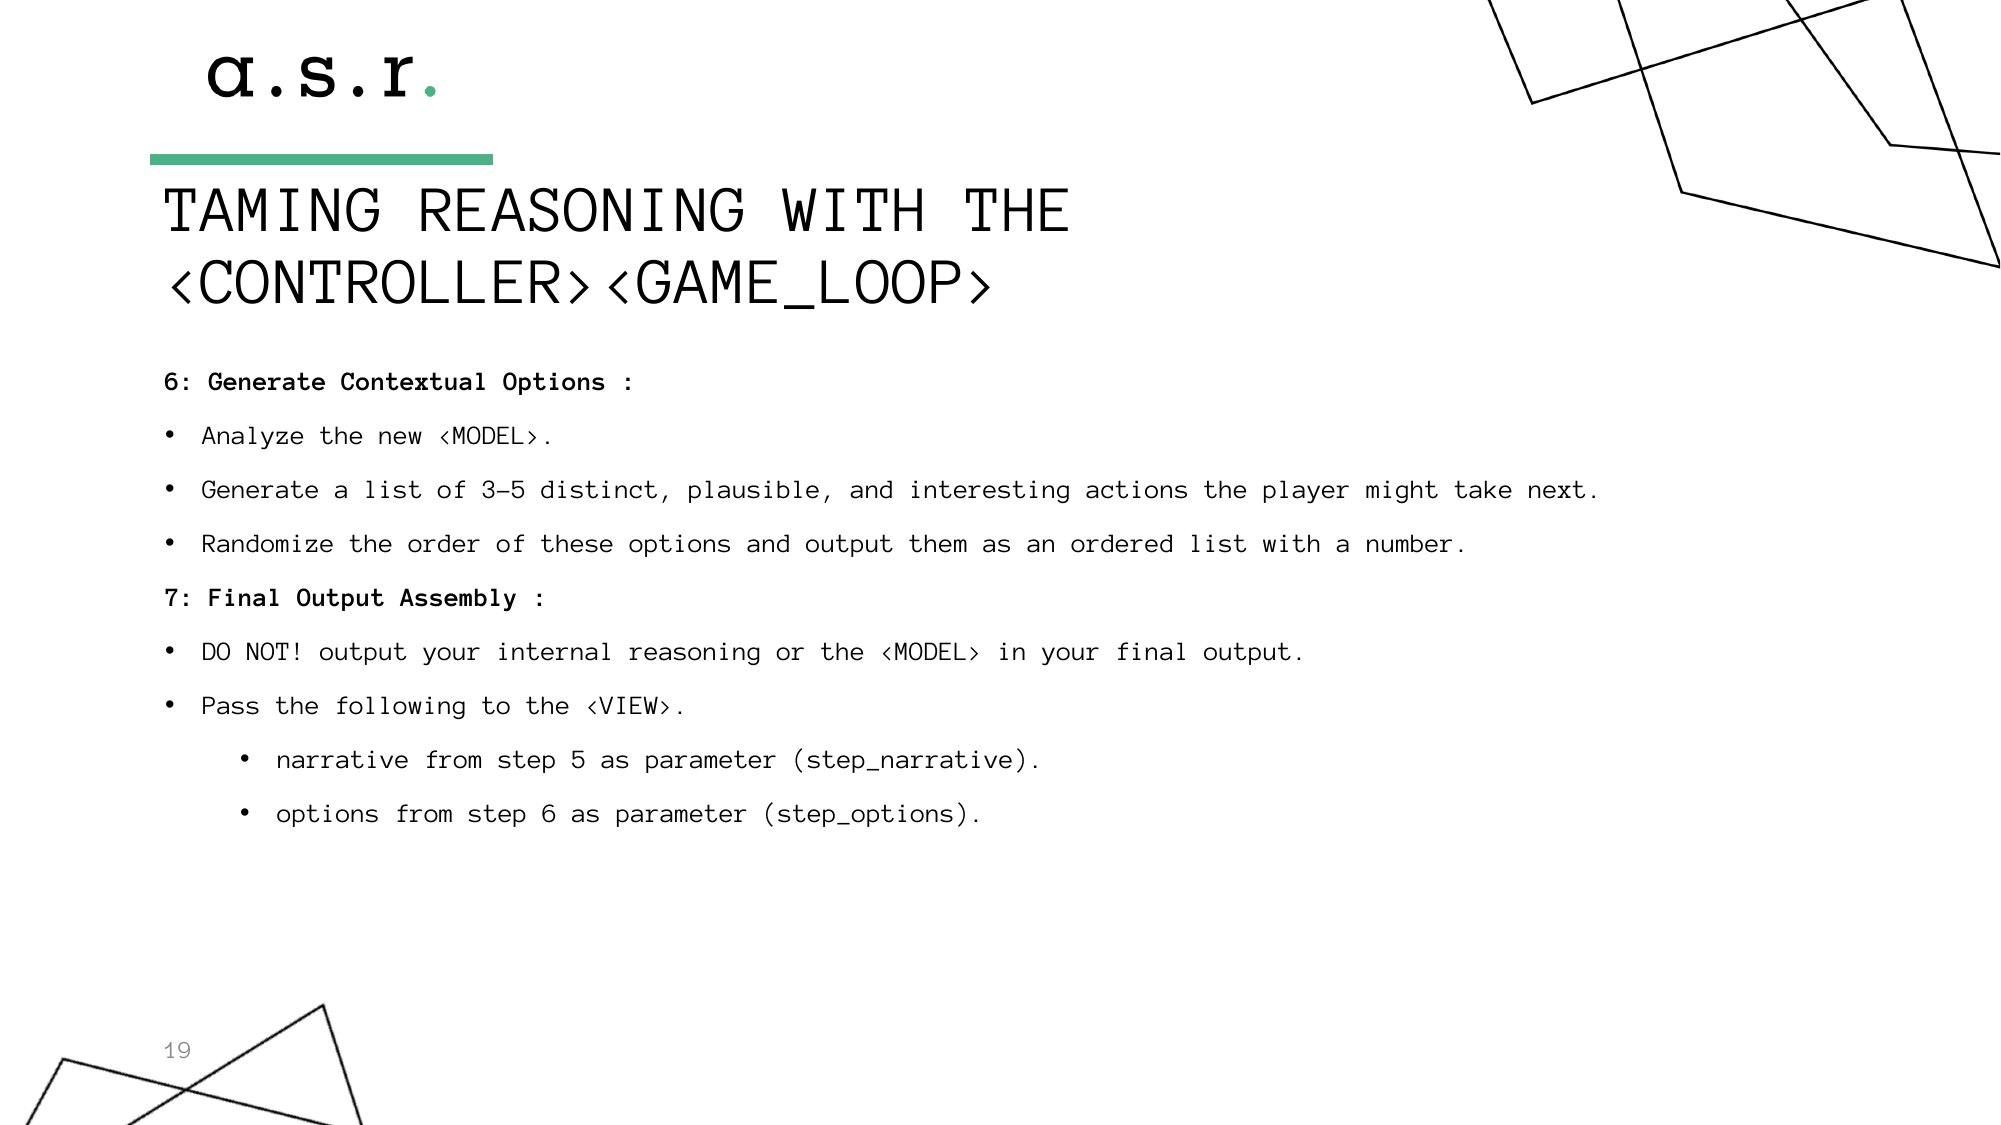

# TAMING REASONING WITH THE <CONTROLLER><GAME_LOOP>
6: Generate Contextual Options :
Analyze the new <MODEL>.
Generate a list of 3-5 distinct, plausible, and interesting actions the player might take next.
Randomize the order of these options and output them as an ordered list with a number.
7: Final Output Assembly :
DO NOT! output your internal reasoning or the <MODEL> in your final output.
Pass the following to the <VIEW>.
narrative from step 5 as parameter (step_narrative).
options from step 6 as parameter (step_options).
19